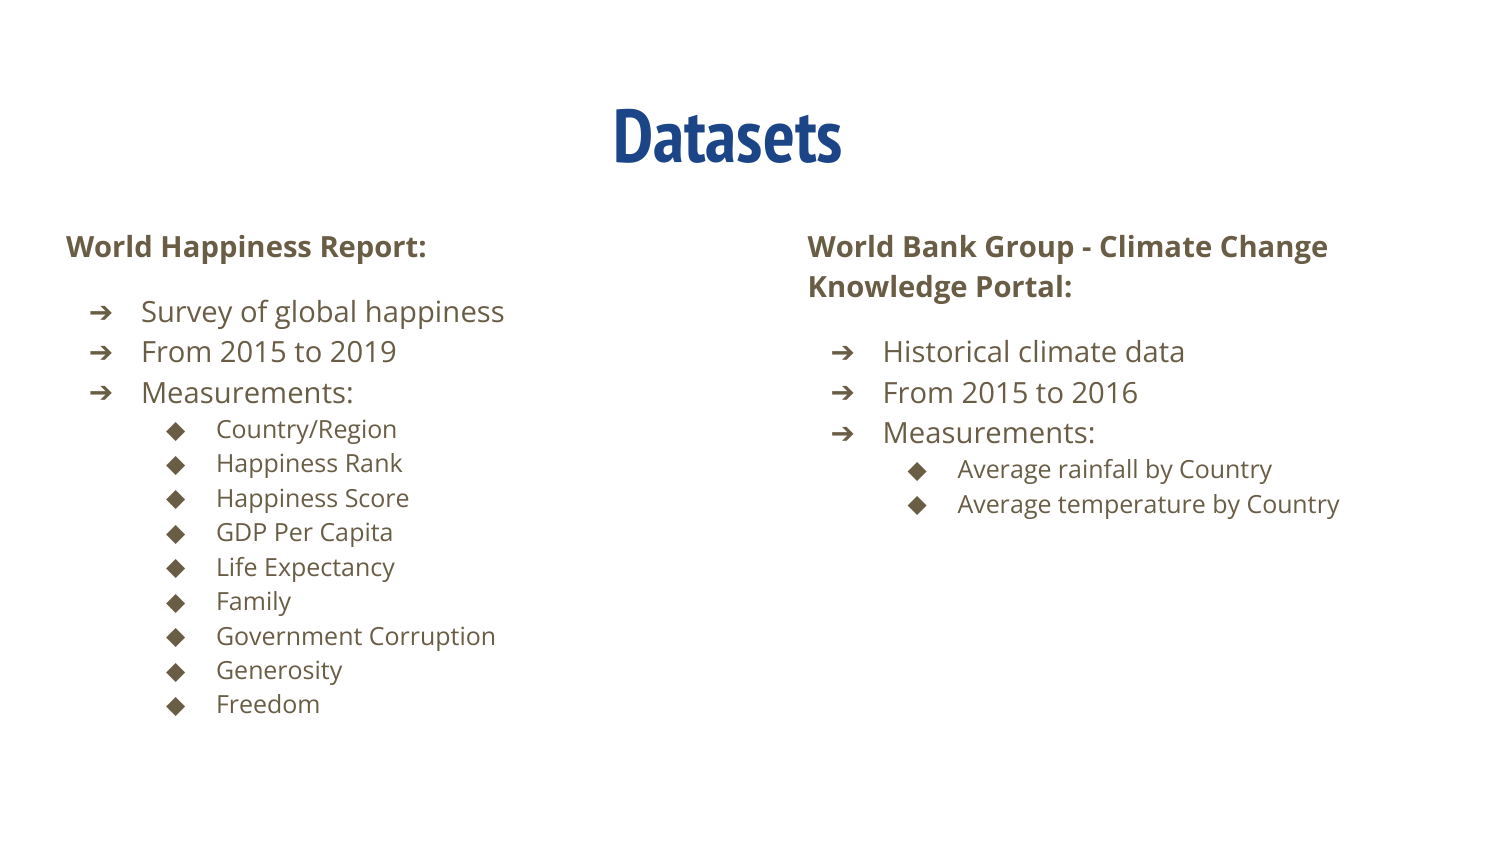

# Datasets
World Happiness Report:
Survey of global happiness
From 2015 to 2019
Measurements:
Country/Region
Happiness Rank
Happiness Score
GDP Per Capita
Life Expectancy
Family
Government Corruption
Generosity
Freedom
World Bank Group - Climate Change Knowledge Portal:
Historical climate data
From 2015 to 2016
Measurements:
Average rainfall by Country
Average temperature by Country